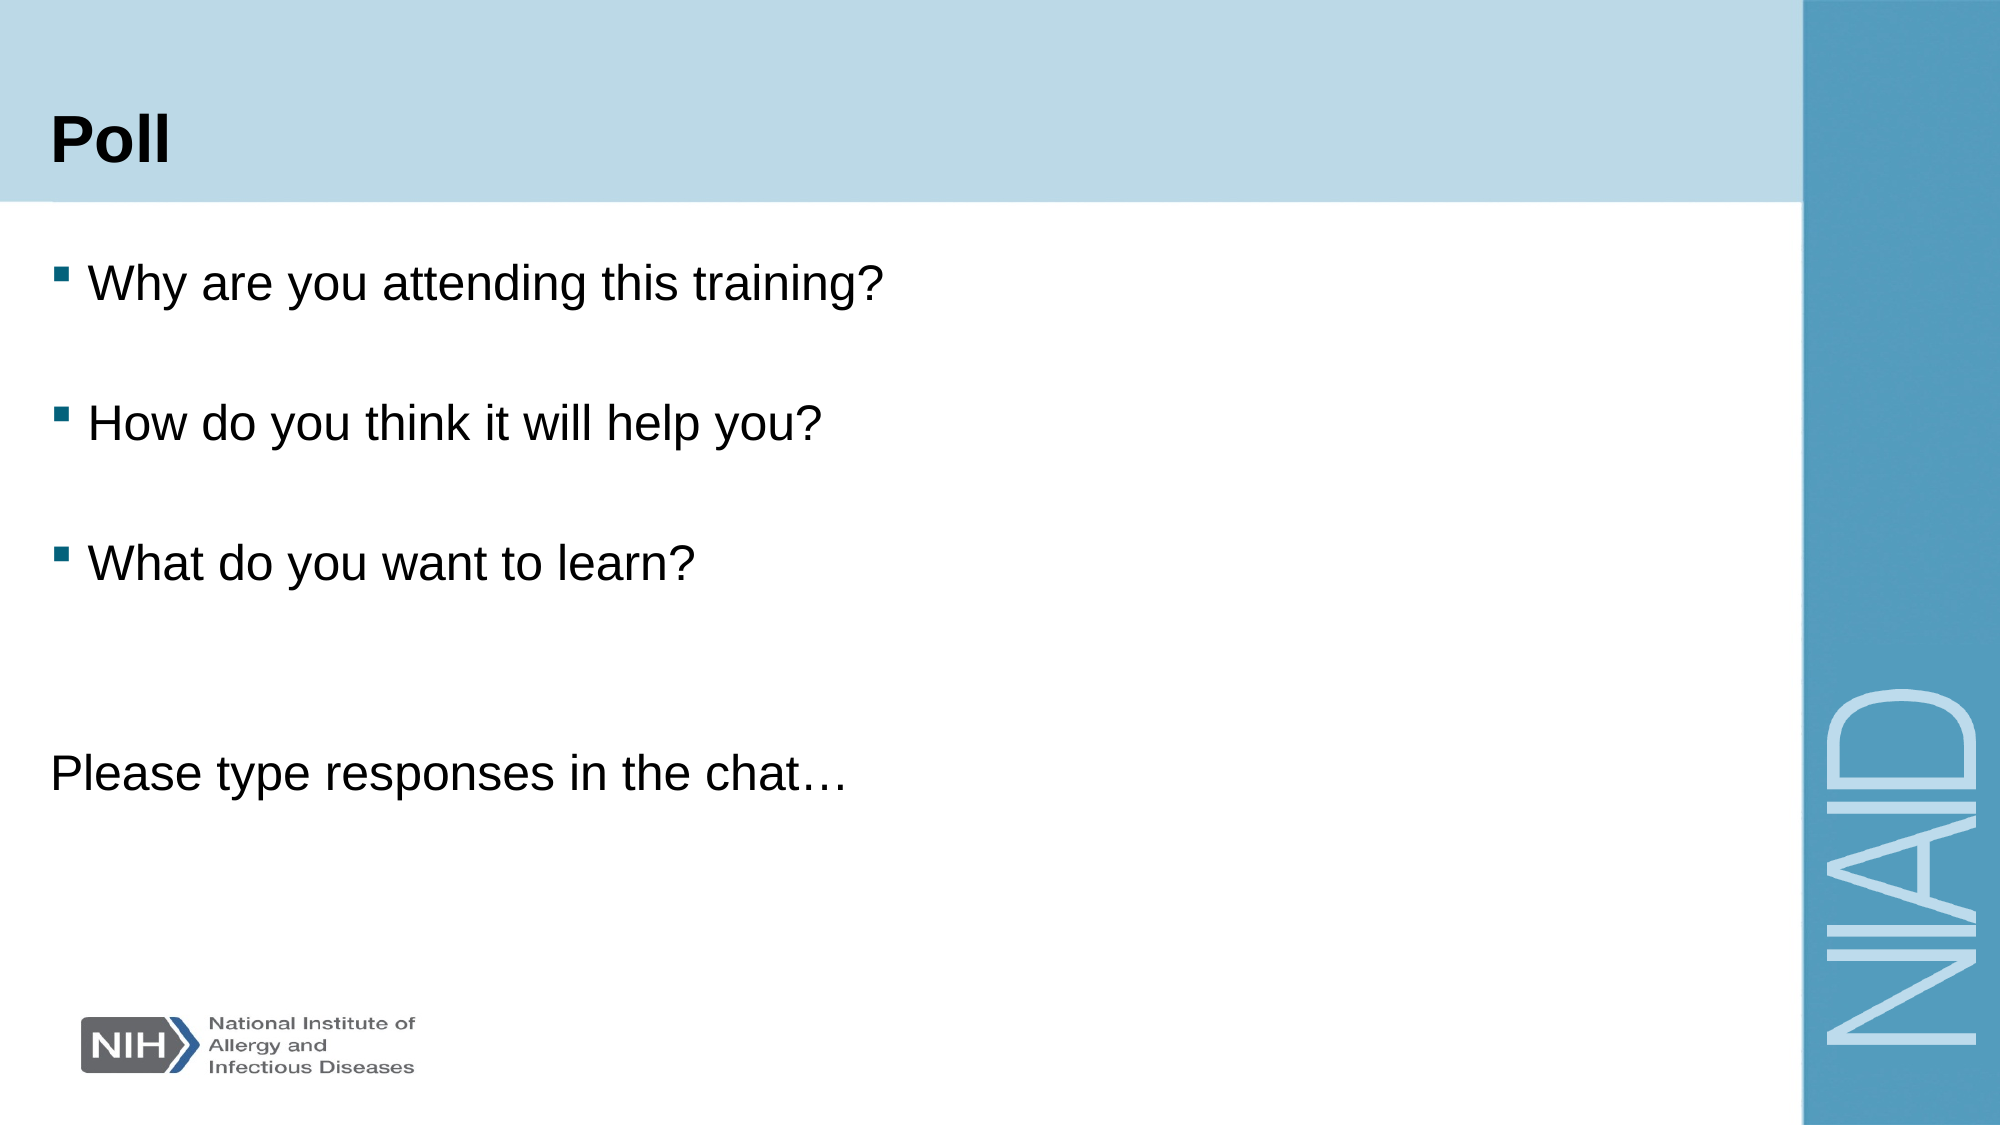

# Poll
Why are you attending this training?

How do you think it will help you?

What do you want to learn?

Please type responses in the chat…